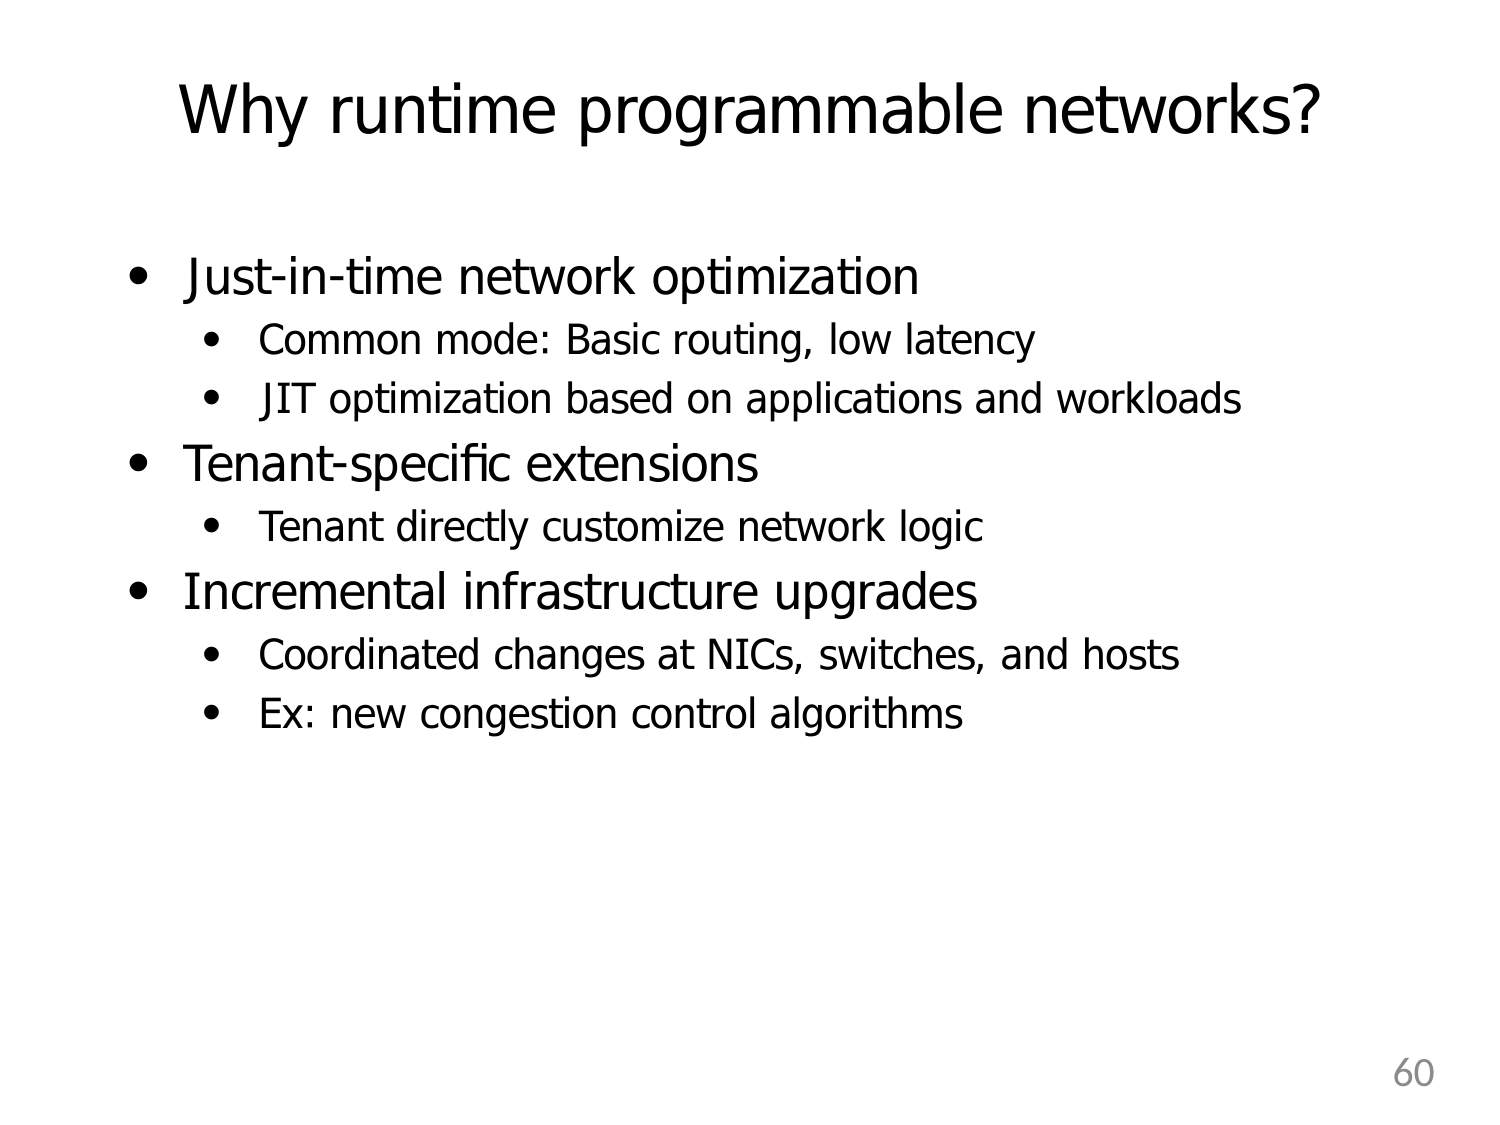

Why runtime programmable networks?
Just-in-time network optimization
Common mode: Basic routing, low latency
JIT optimization based on applications and workloads
Tenant-specific extensions
Tenant directly customize network logic
Incremental infrastructure upgrades
Coordinated changes at NICs, switches, and hosts
Ex: new congestion control algorithms
60